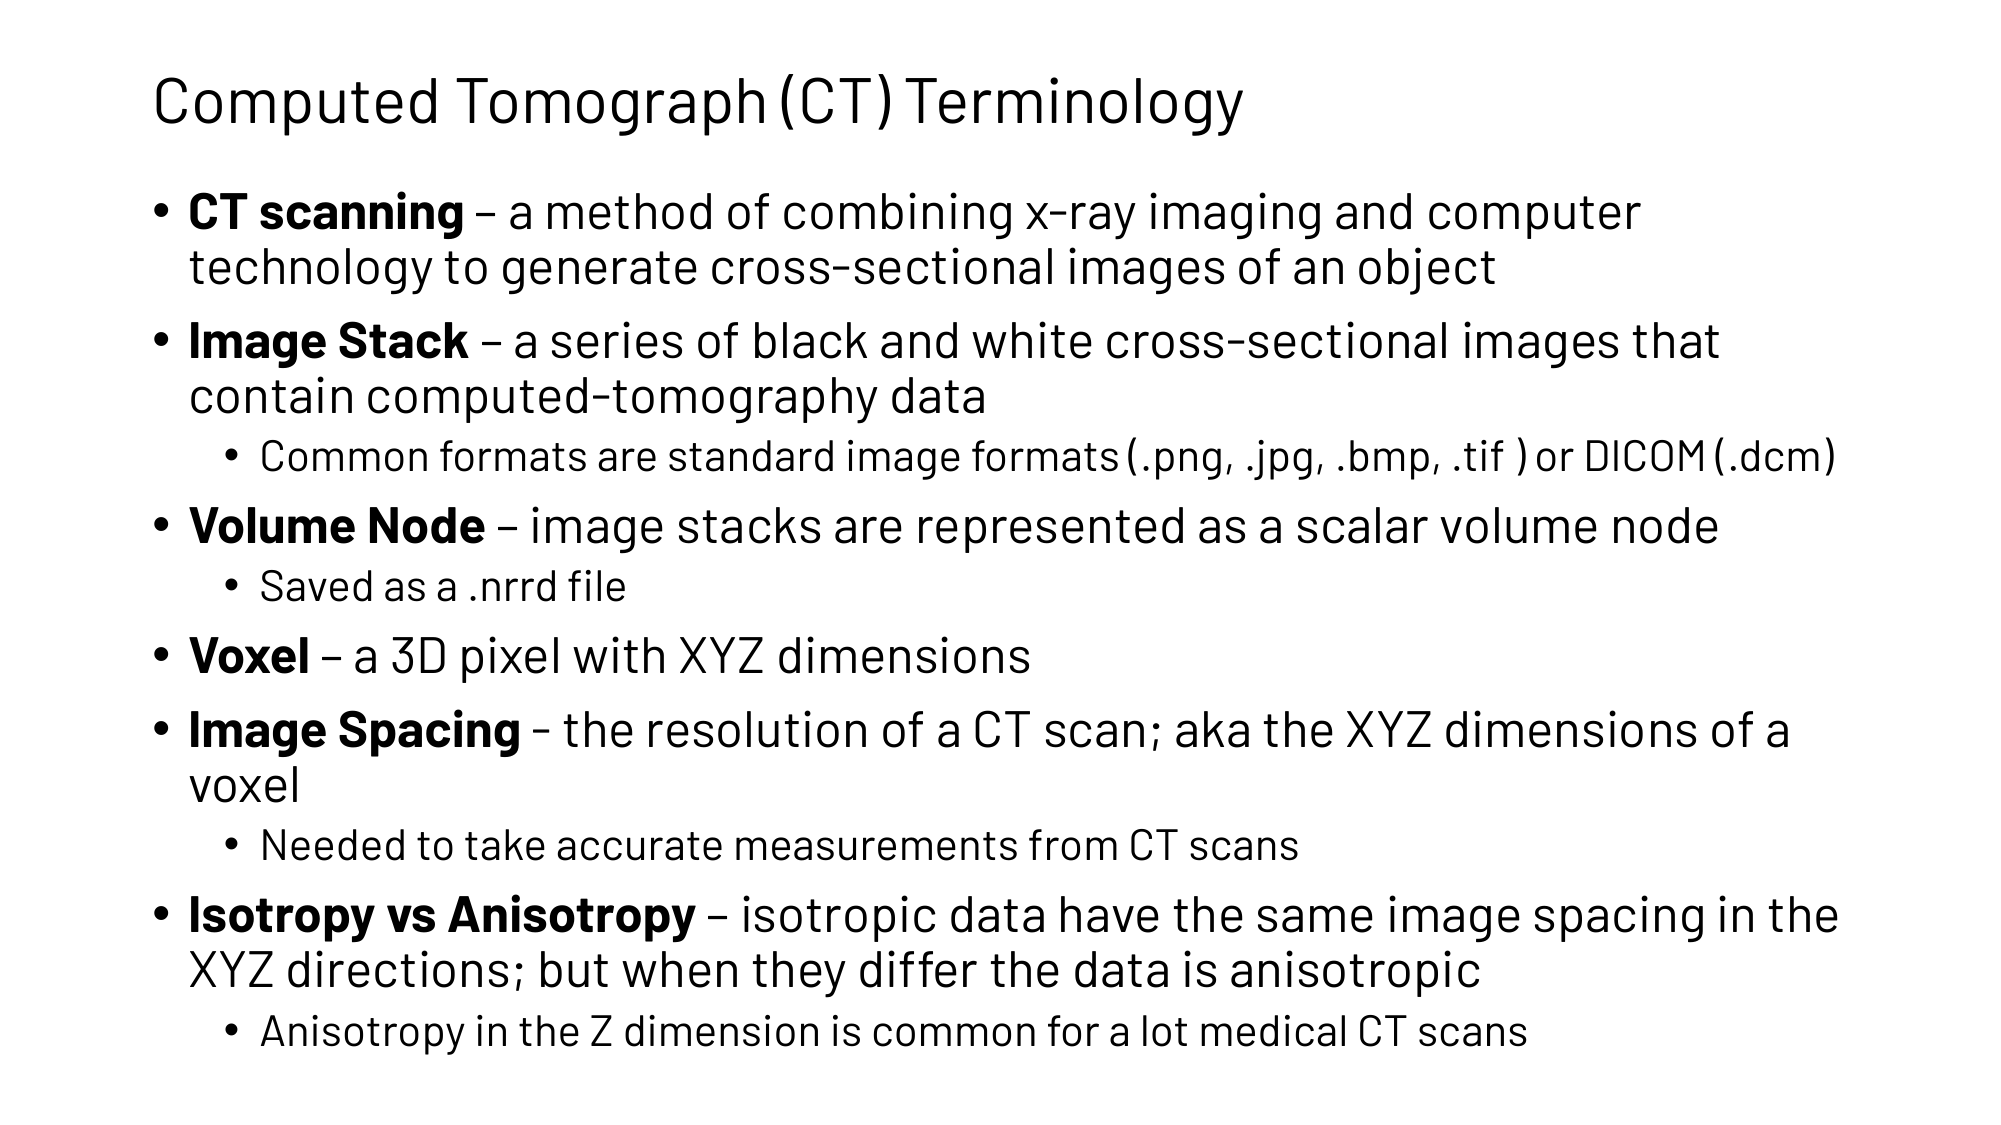

Computed Tomograph (CT) Terminology
CT scanning – a method of combining x-ray imaging and computer technology to generate cross-sectional images of an object
Image Stack – a series of black and white cross-sectional images that contain computed-tomography data
Common formats are standard image formats (.png, .jpg, .bmp, .tif ) or DICOM (.dcm)
Volume Node – image stacks are represented as a scalar volume node
Saved as a .nrrd file
Voxel – a 3D pixel with XYZ dimensions
Image Spacing - the resolution of a CT scan; aka the XYZ dimensions of a voxel
Needed to take accurate measurements from CT scans
Isotropy vs Anisotropy – isotropic data have the same image spacing in the XYZ directions; but when they differ the data is anisotropic
Anisotropy in the Z dimension is common for a lot medical CT scans